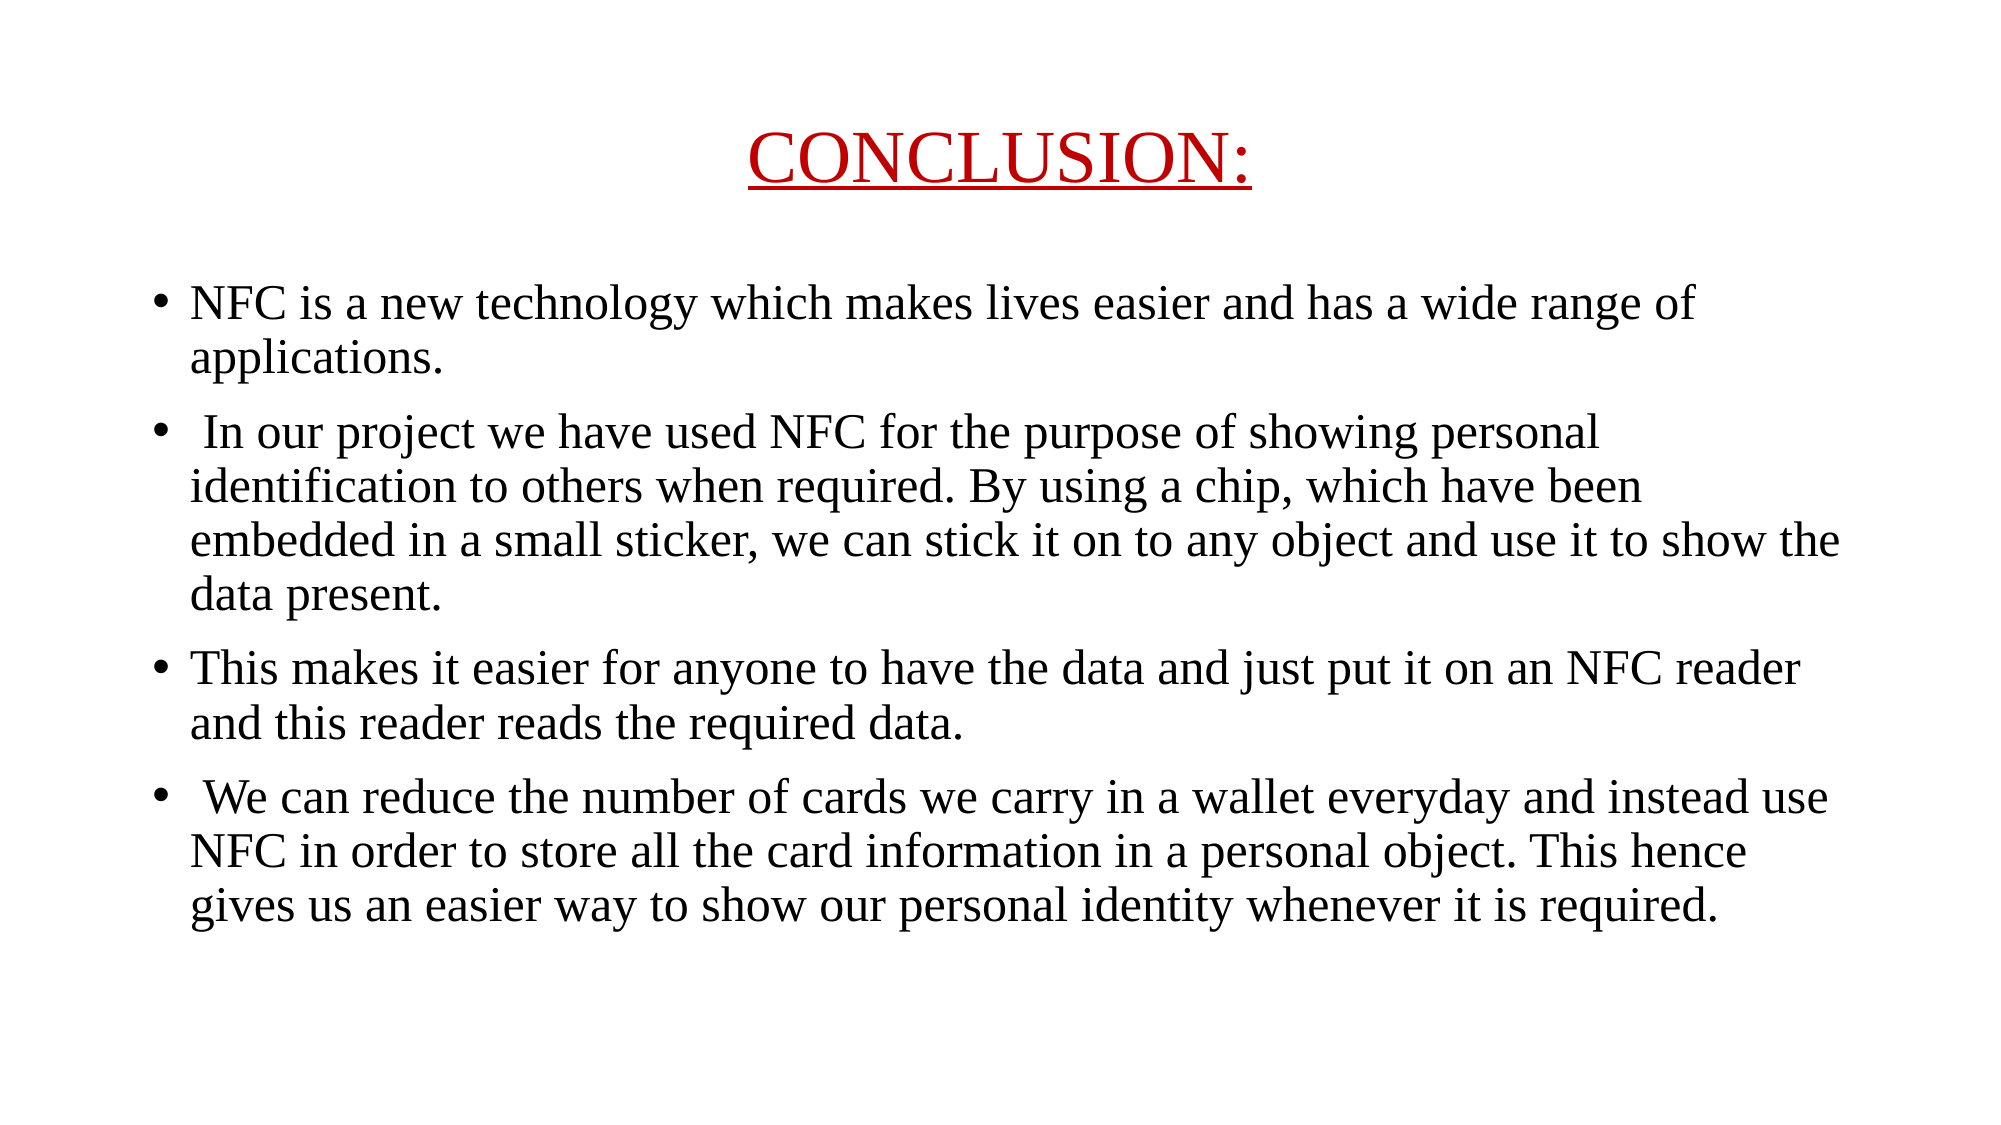

# CONCLUSION:
NFC is a new technology which makes lives easier and has a wide range of applications.
 In our project we have used NFC for the purpose of showing personal identification to others when required. By using a chip, which have been embedded in a small sticker, we can stick it on to any object and use it to show the data present.
This makes it easier for anyone to have the data and just put it on an NFC reader and this reader reads the required data.
 We can reduce the number of cards we carry in a wallet everyday and instead use NFC in order to store all the card information in a personal object. This hence gives us an easier way to show our personal identity whenever it is required.